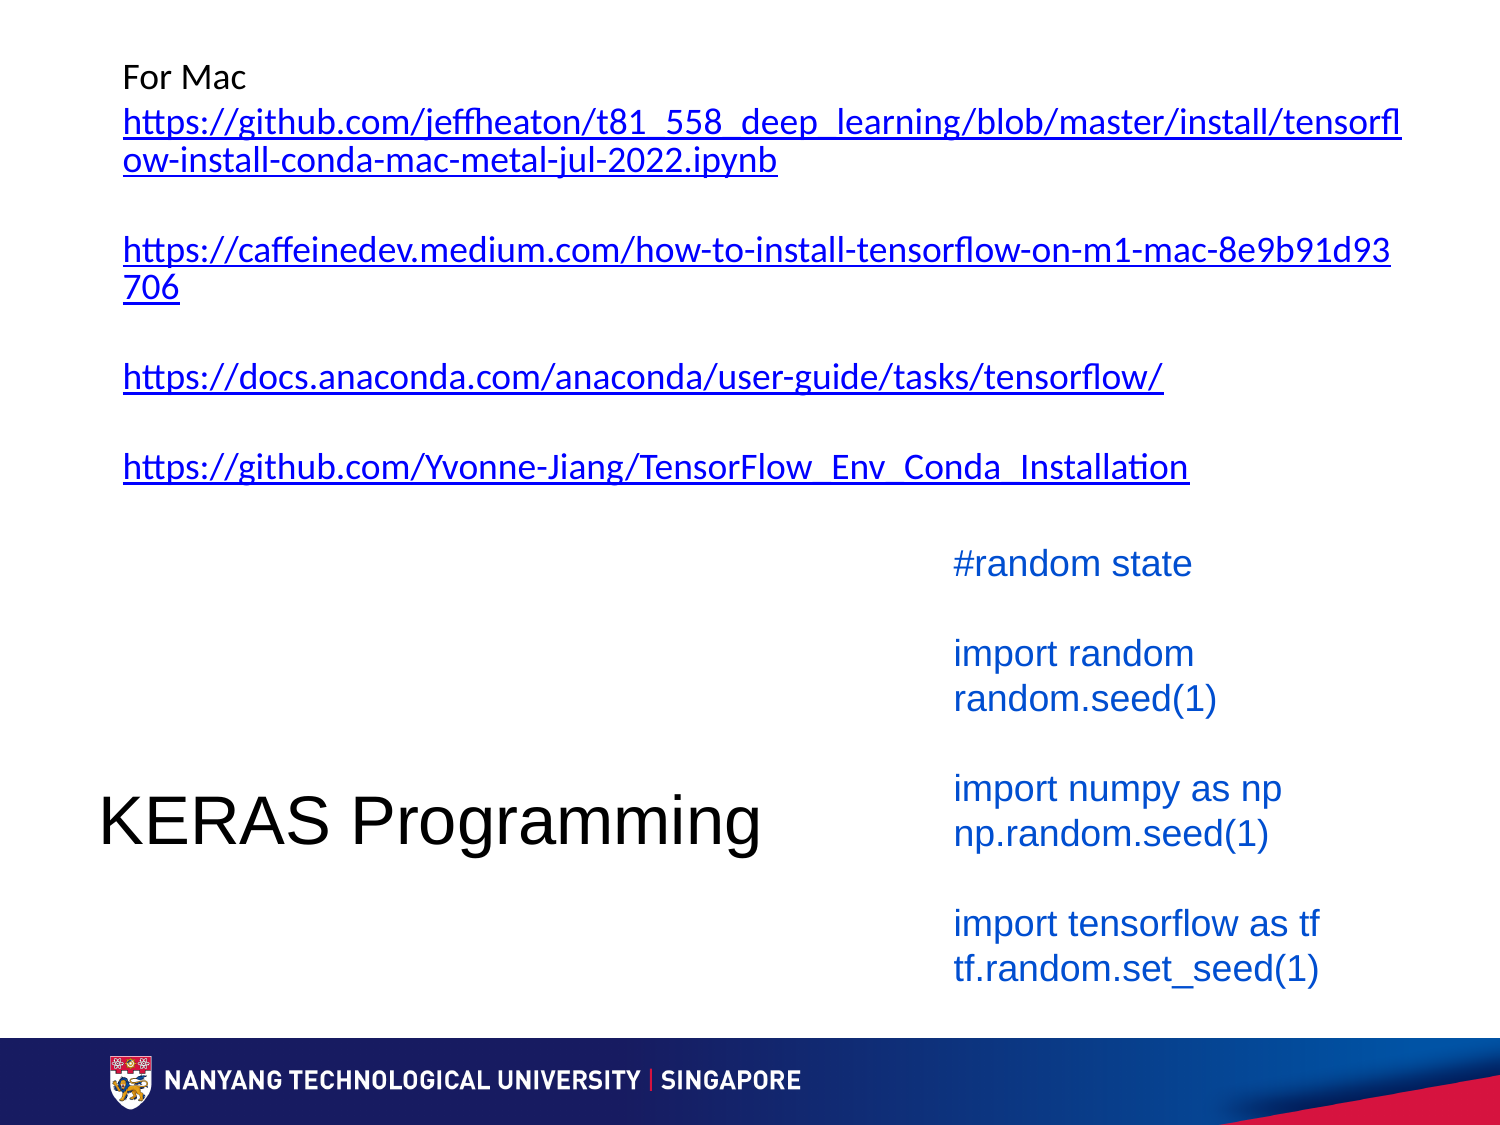

For Mac https://github.com/jeffheaton/t81_558_deep_learning/blob/master/install/tensorflow-install-conda-mac-metal-jul-2022.ipynb

https://caffeinedev.medium.com/how-to-install-tensorflow-on-m1-mac-8e9b91d93706

https://docs.anaconda.com/anaconda/user-guide/tasks/tensorflow/

https://github.com/Yvonne-Jiang/TensorFlow_Env_Conda_Installation

#random state

import random
random.seed(1)

import numpy as np
np.random.seed(1)

import tensorflow as tf
tf.random.set_seed(1)
# KERAS Programming